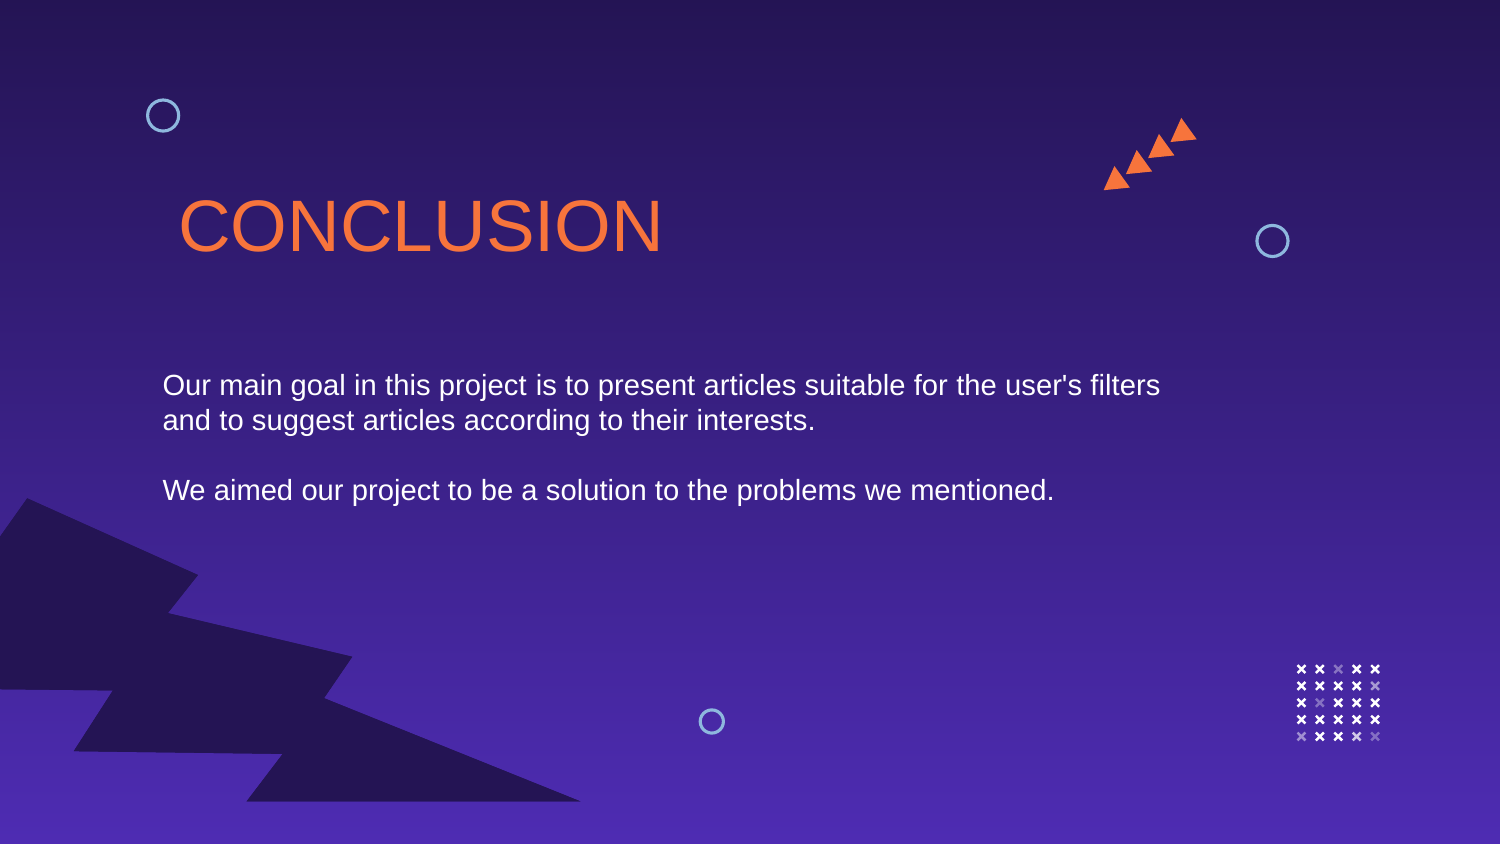

# CONCLUSION
Our main goal in this project is to present articles suitable for the user's filters and to suggest articles according to their interests.

We aimed our project to be a solution to the problems we mentioned.